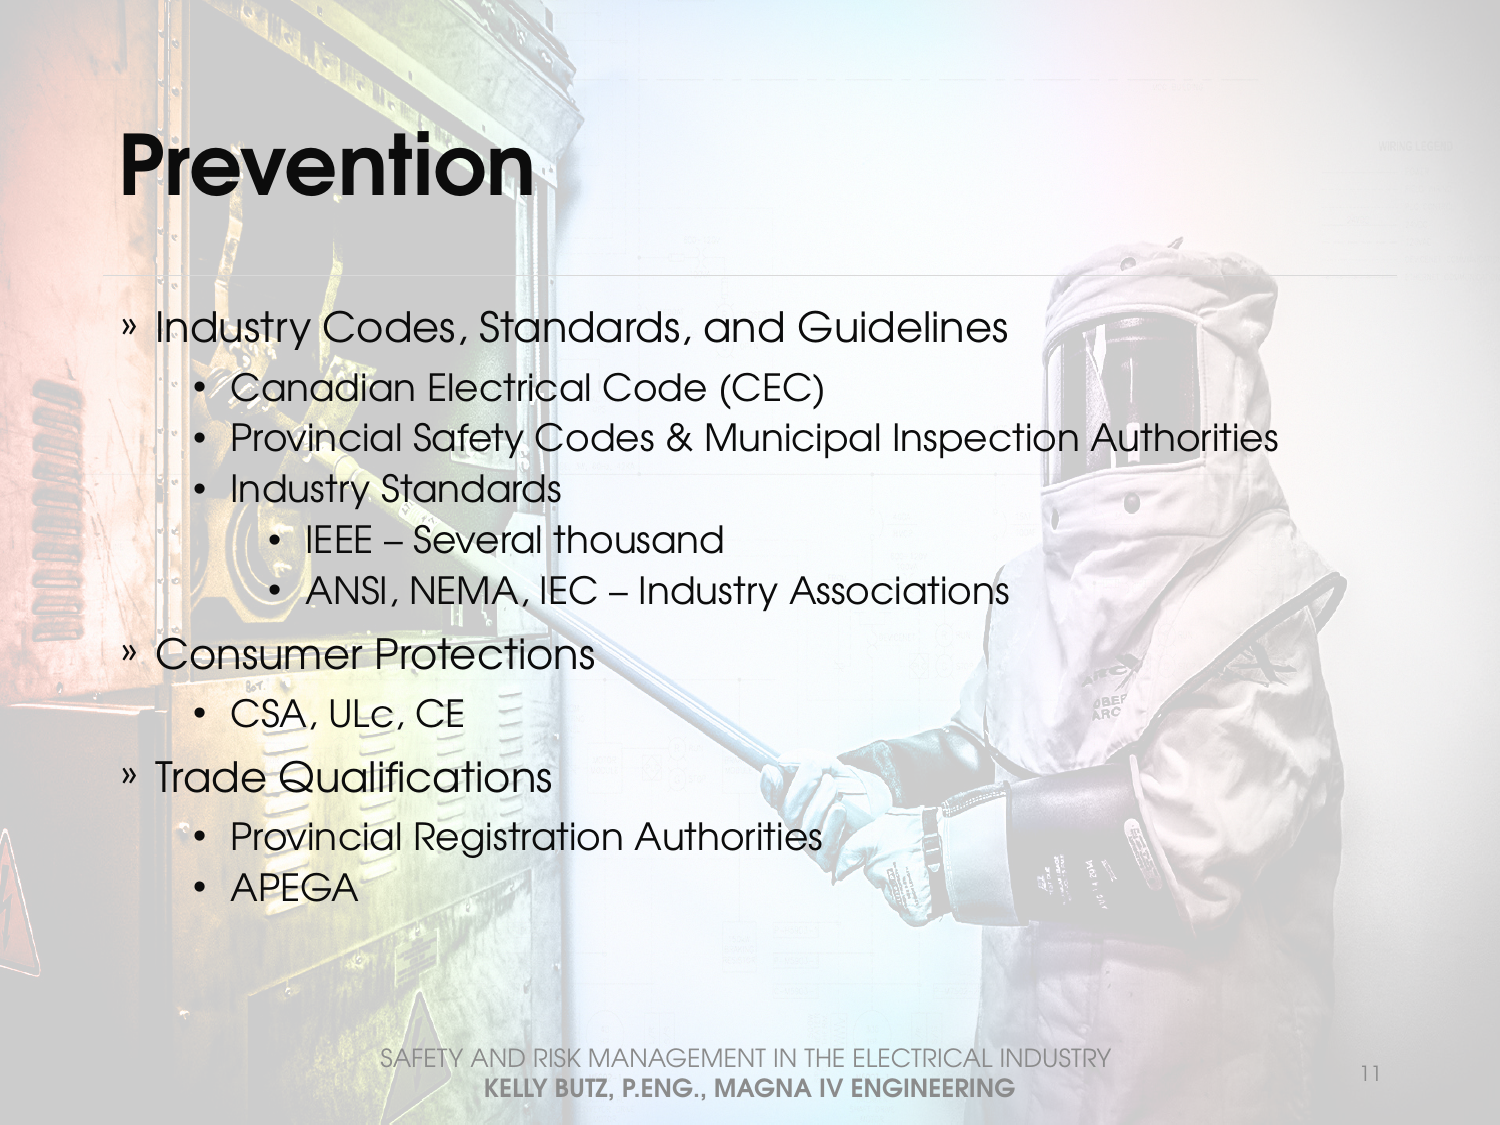

# Prevention
Industry Codes, Standards, and Guidelines
Canadian Electrical Code (CEC)
Provincial Safety Codes & Municipal Inspection Authorities
Industry Standards
IEEE – Several thousand
ANSI, NEMA, IEC – Industry Associations
Consumer Protections
CSA, ULc, CE
Trade Qualifications
Provincial Registration Authorities
APEGA
SAFETY AND RISK MANAGEMENT IN THE ELECTRICAL INDUSTRY
KELLY BUTZ, P.ENG., MAGNA IV ENGINEERING
11